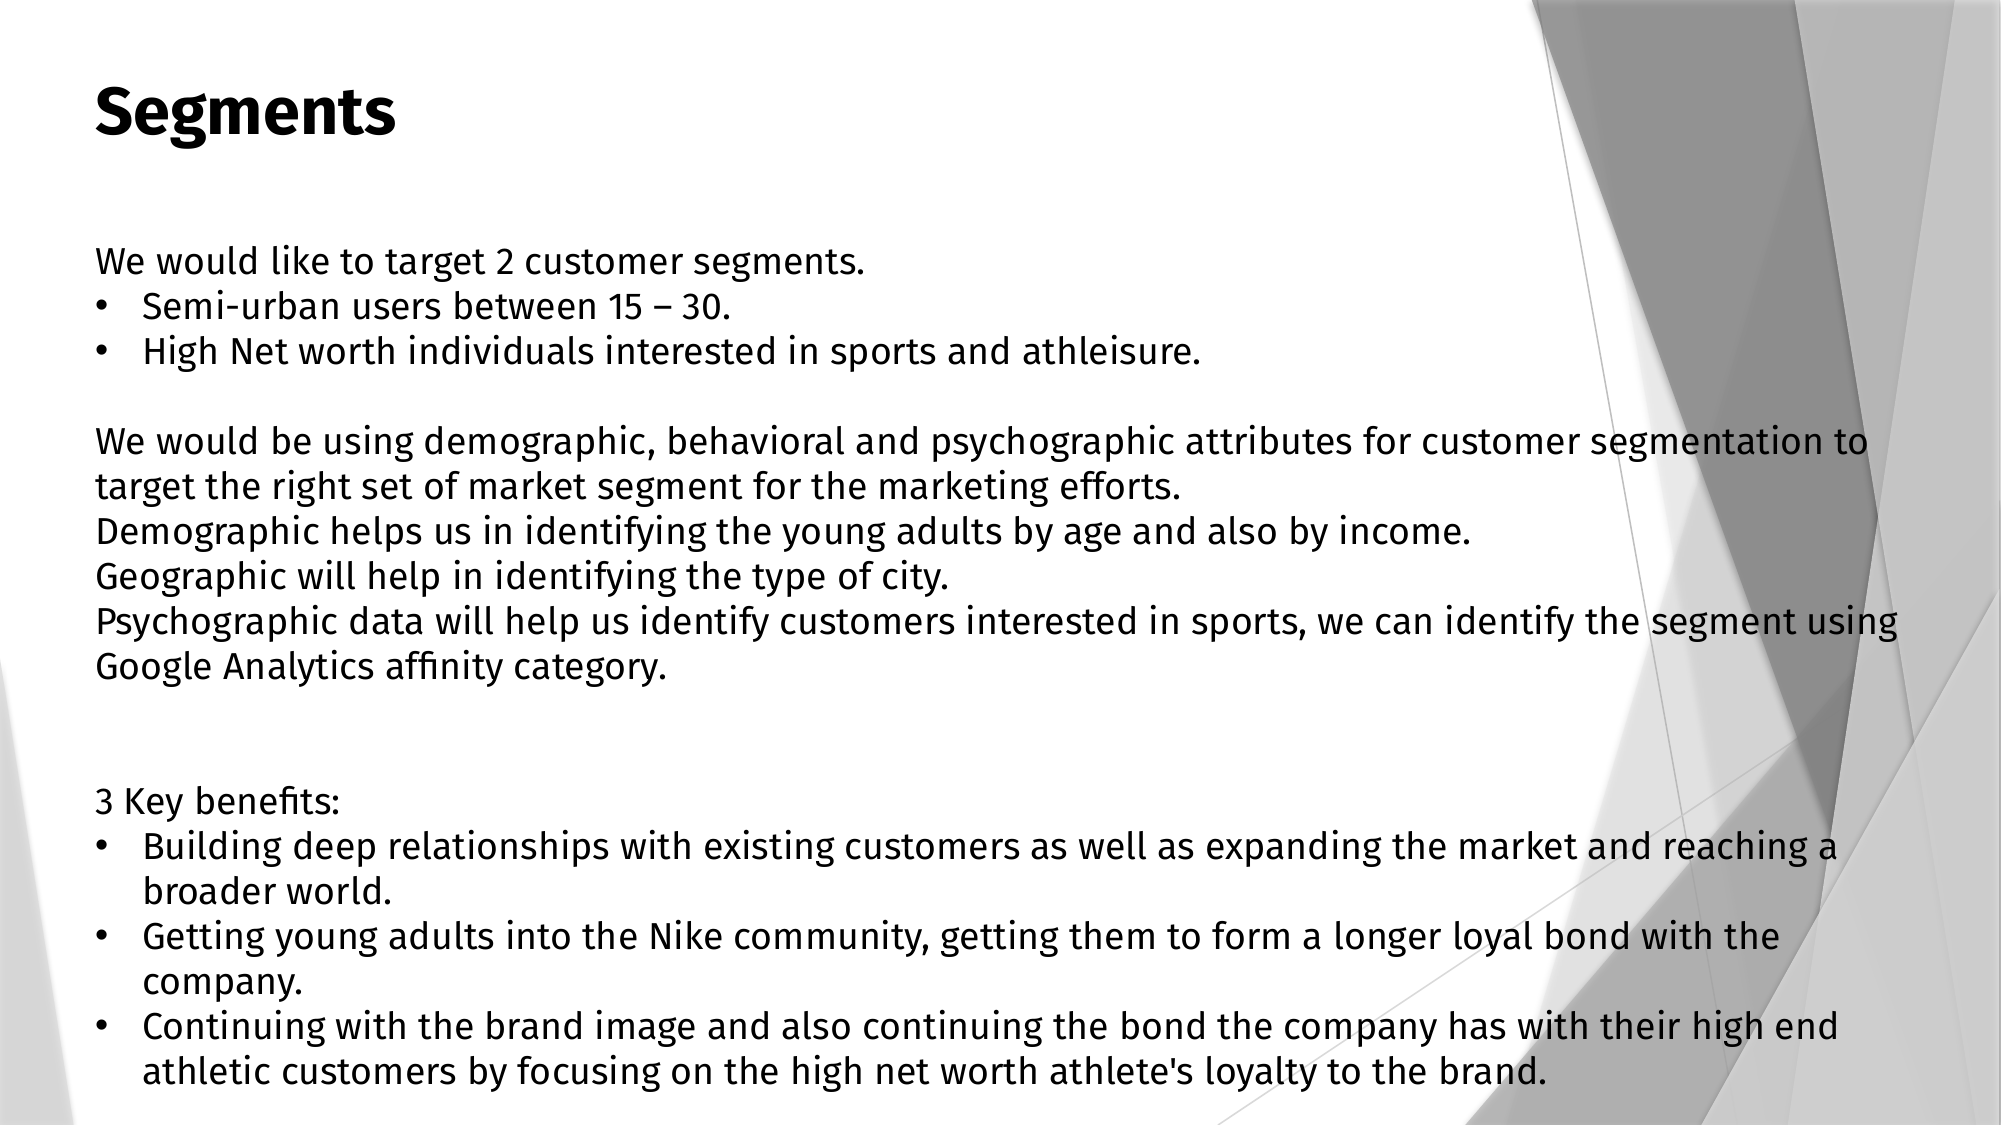

# Segments
We would like to target 2 customer segments.
Semi-urban users between 15 – 30.
High Net worth individuals interested in sports and athleisure.

We would be using demographic, behavioral and psychographic attributes for customer segmentation to target the right set of market segment for the marketing efforts.
Demographic helps us in identifying the young adults by age and also by income.
Geographic will help in identifying the type of city.
Psychographic data will help us identify customers interested in sports, we can identify the segment using Google Analytics affinity category.

3 Key benefits:
Building deep relationships with existing customers as well as expanding the market and reaching a broader world.
Getting young adults into the Nike community, getting them to form a longer loyal bond with the company.
Continuing with the brand image and also continuing the bond the company has with their high end athletic customers by focusing on the high net worth athlete's loyalty to the brand.